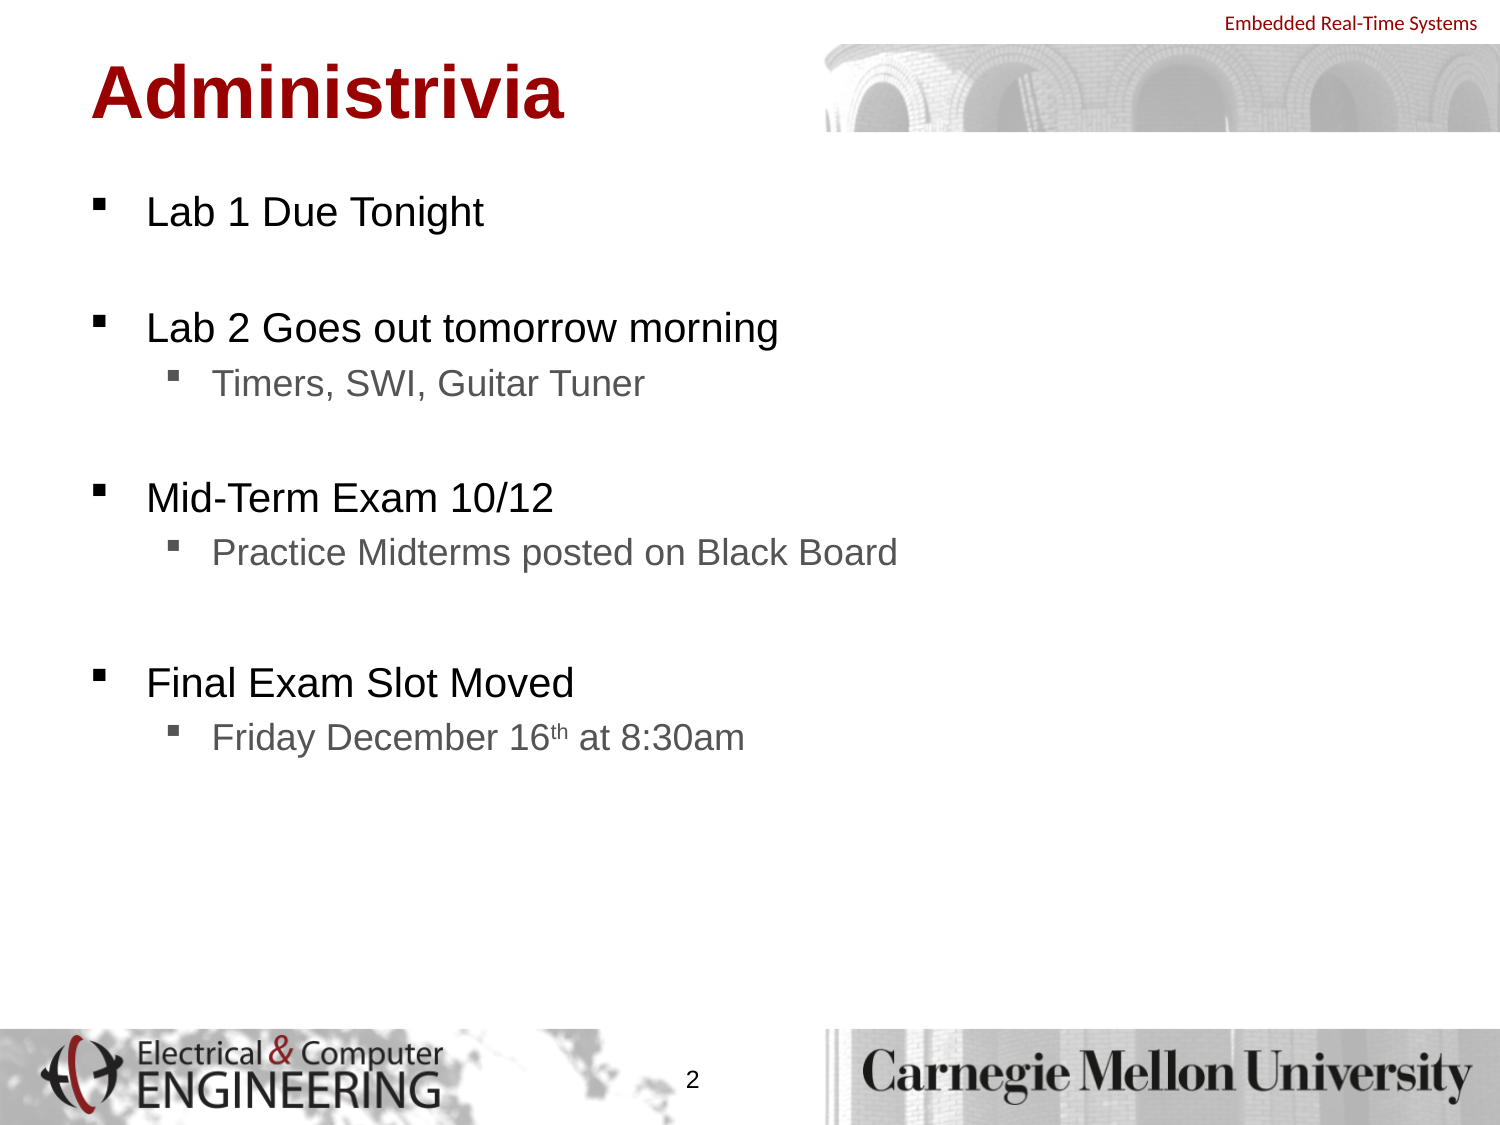

# Administrivia
Lab 1 Due Tonight

Lab 2 Goes out tomorrow morning
Timers, SWI, Guitar Tuner

Mid-Term Exam 10/12
Practice Midterms posted on Black Board

Final Exam Slot Moved
Friday December 16th at 8:30am

2